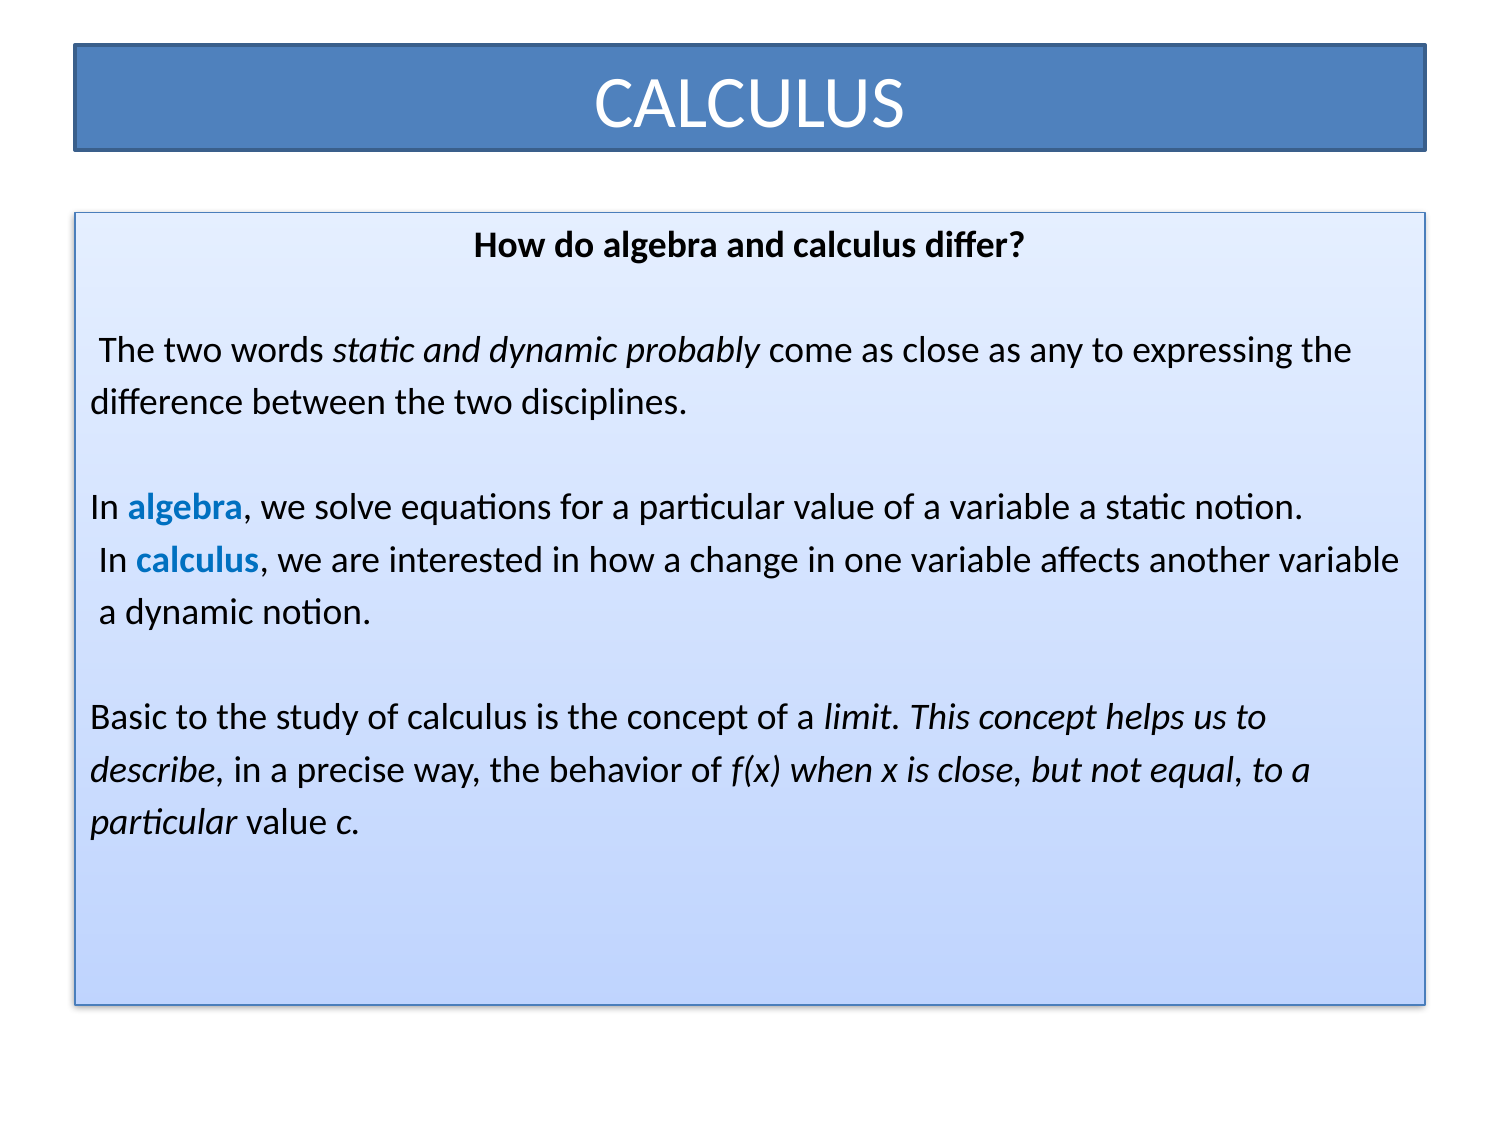

# CALCULUS
How do algebra and calculus differ?

 The two words static and dynamic probably come as close as any to expressing the
difference between the two disciplines.

In algebra, we solve equations for a particular value of a variable a static notion.
 In calculus, we are interested in how a change in one variable affects another variable
 a dynamic notion.

Basic to the study of calculus is the concept of a limit. This concept helps us to
describe, in a precise way, the behavior of f(x) when x is close, but not equal, to a
particular value c.